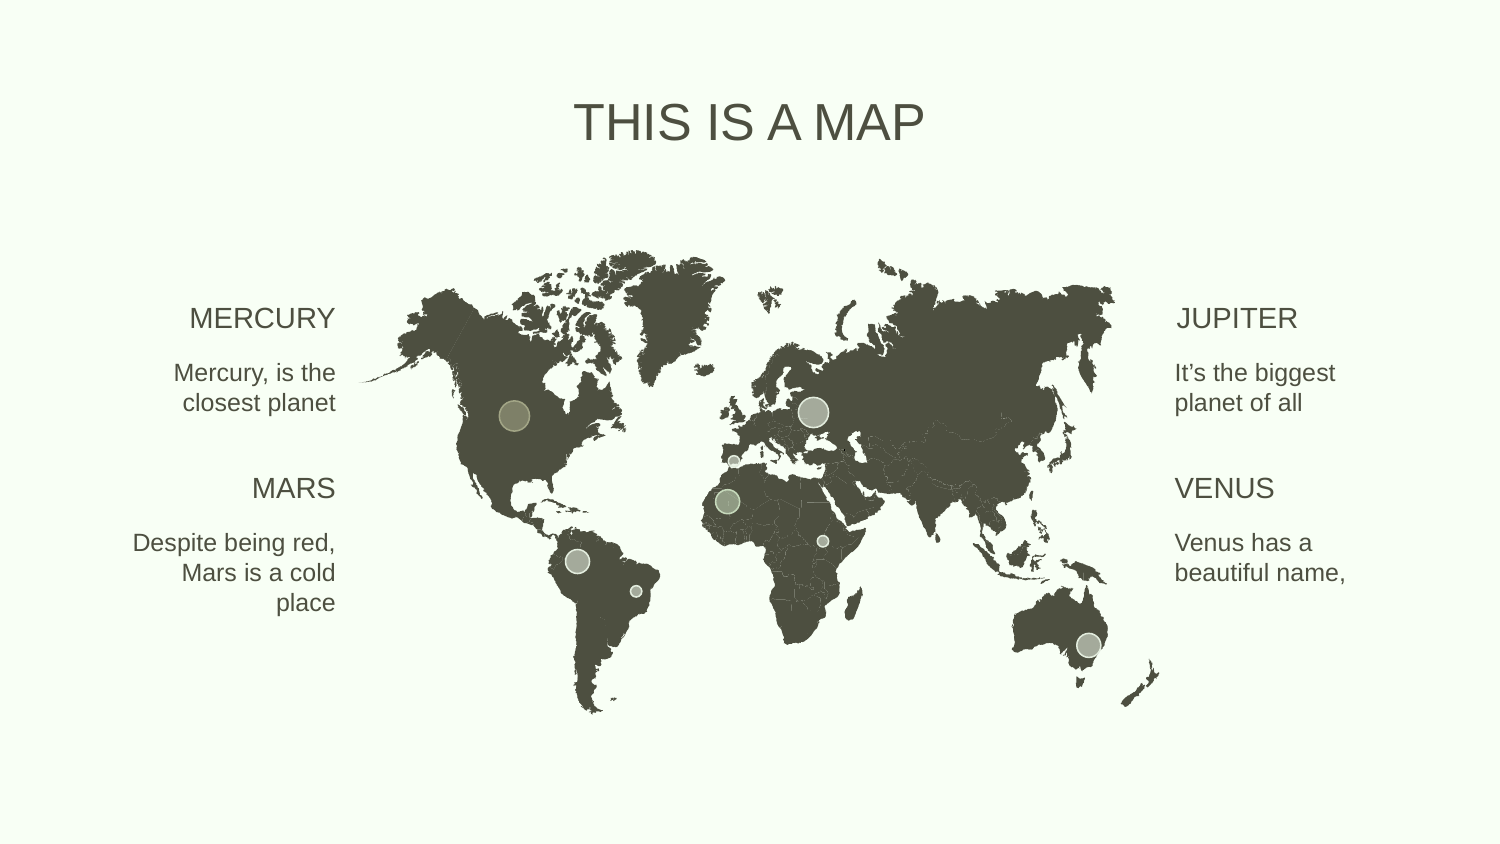

# THIS IS A MAP

MERCURY
JUPITER
Mercury, is the closest planet
It’s the biggest planet of all

MARS

VENUS

Despite being red, Mars is a cold place
Venus has a beautiful name,